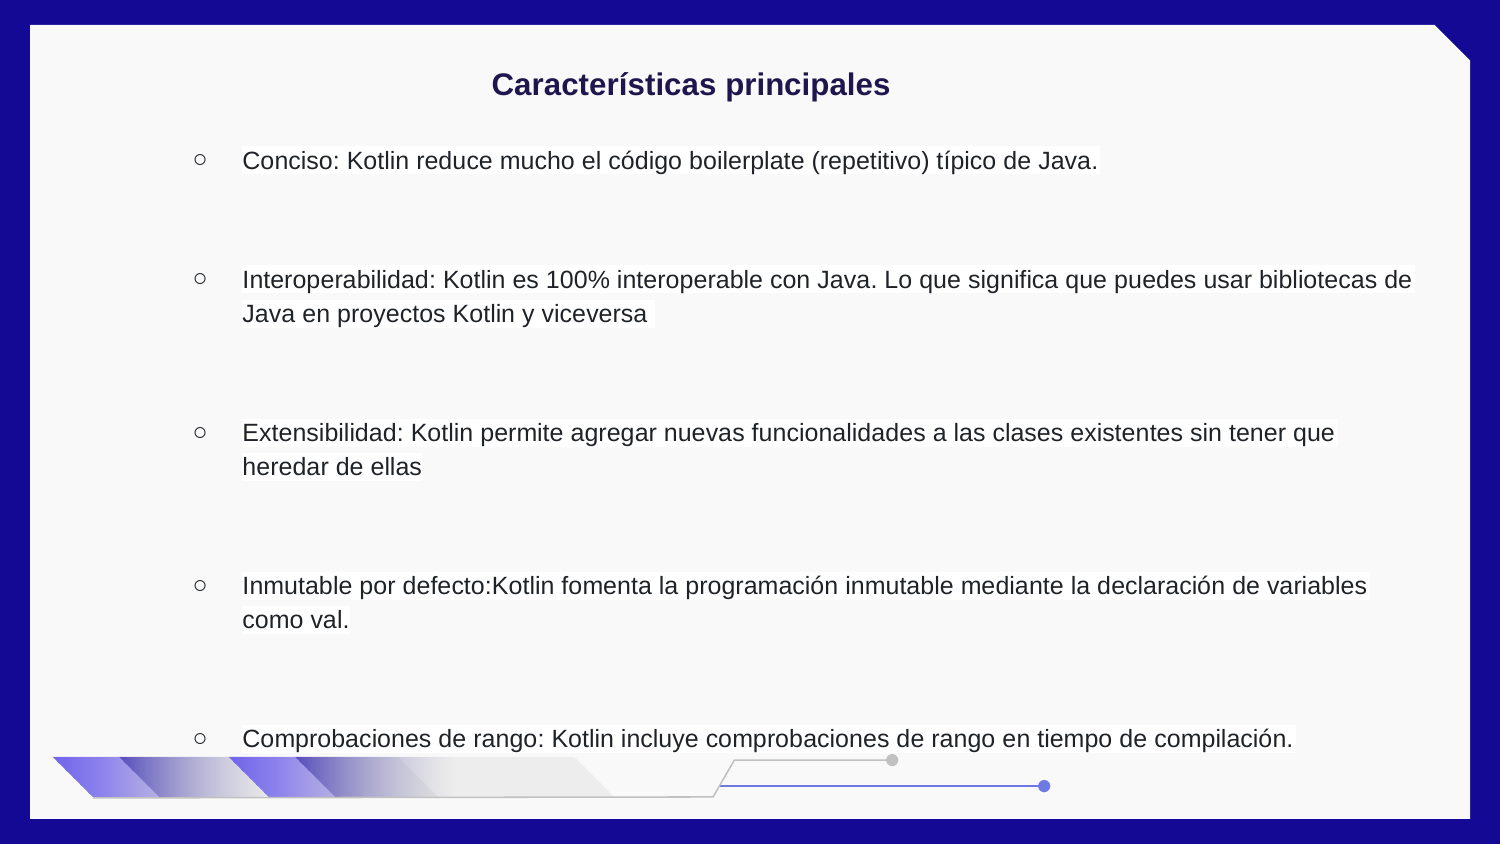

# Características principales

Conciso: Kotlin reduce mucho el código boilerplate (repetitivo) típico de Java.

Interoperabilidad: Kotlin es 100% interoperable con Java. Lo que significa que puedes usar bibliotecas de Java en proyectos Kotlin y viceversa

Extensibilidad: Kotlin permite agregar nuevas funcionalidades a las clases existentes sin tener que heredar de ellas

Inmutable por defecto:Kotlin fomenta la programación inmutable mediante la declaración de variables como val.

Comprobaciones de rango: Kotlin incluye comprobaciones de rango en tiempo de compilación.